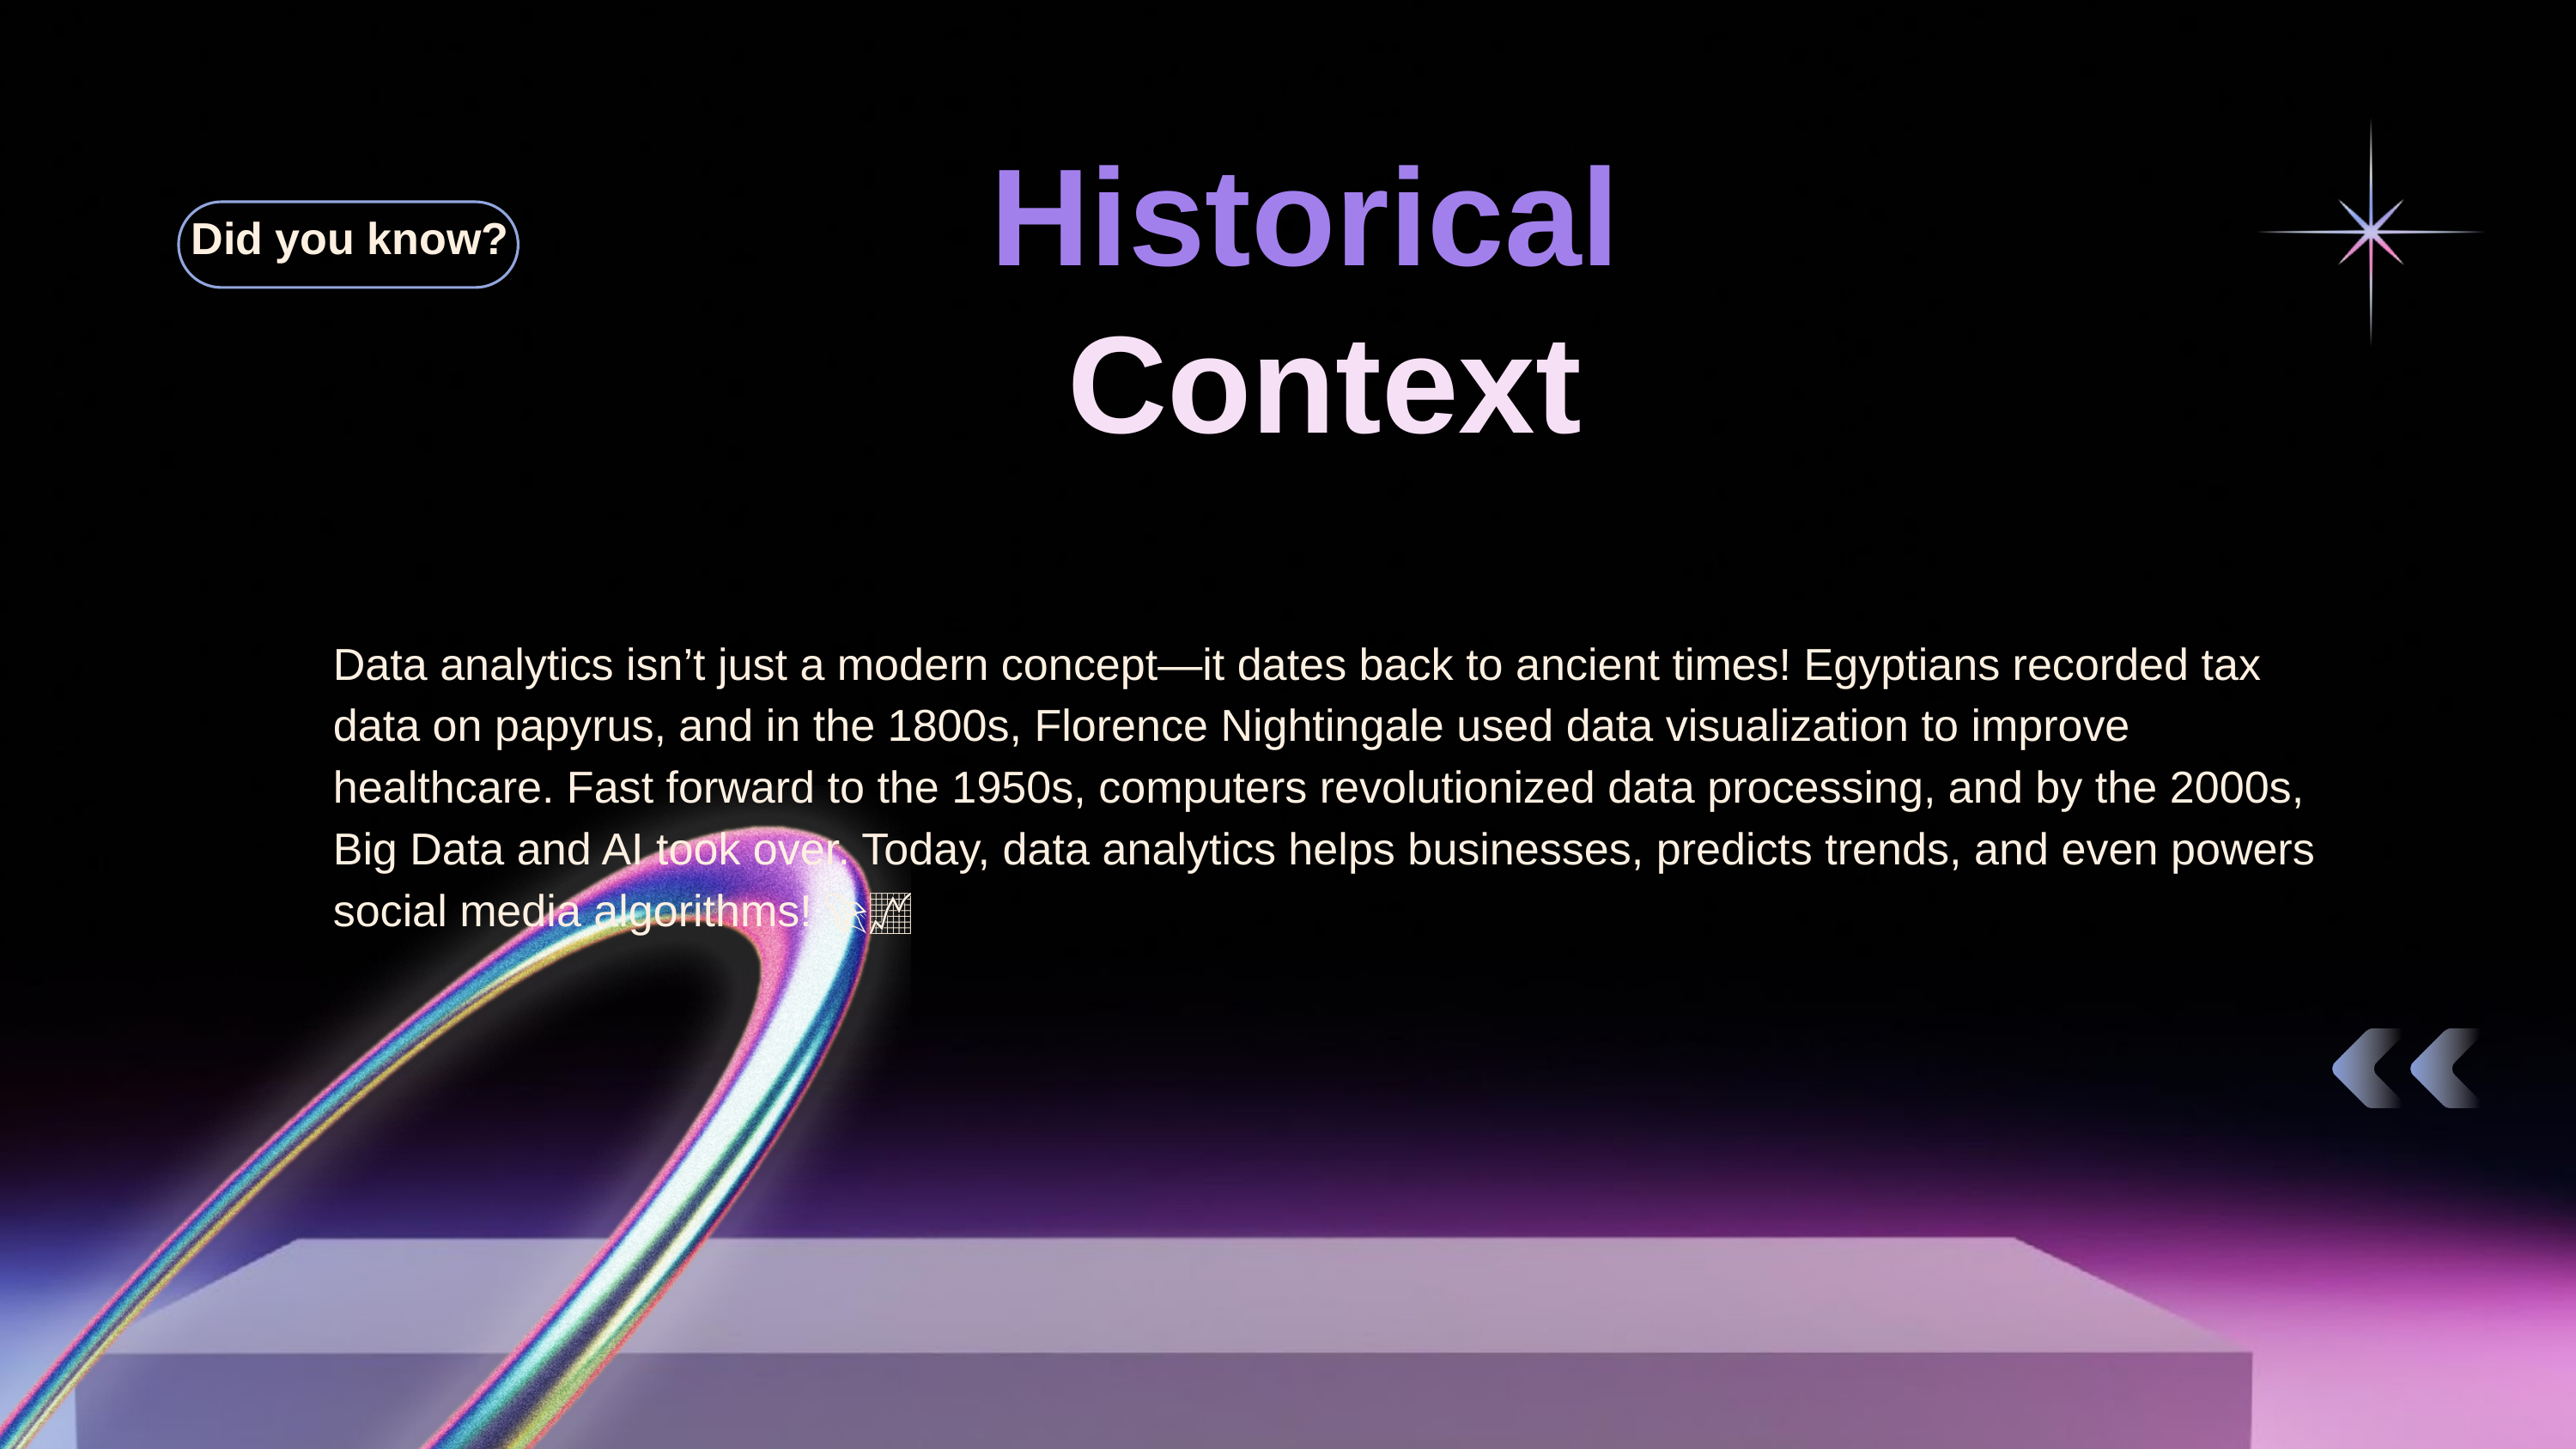

Historical

 Did you know?
Context

Data analytics isn’t just a modern concept—it dates back to ancient times! Egyptians recorded tax data on papyrus, and in the 1800s, Florence Nightingale used data visualization to improve healthcare. Fast forward to the 1950s, computers revolutionized data processing, and by the 2000s, Big Data and AI took over. Today, data analytics helps businesses, predicts trends, and even powers social media algorithms! 🚀📈